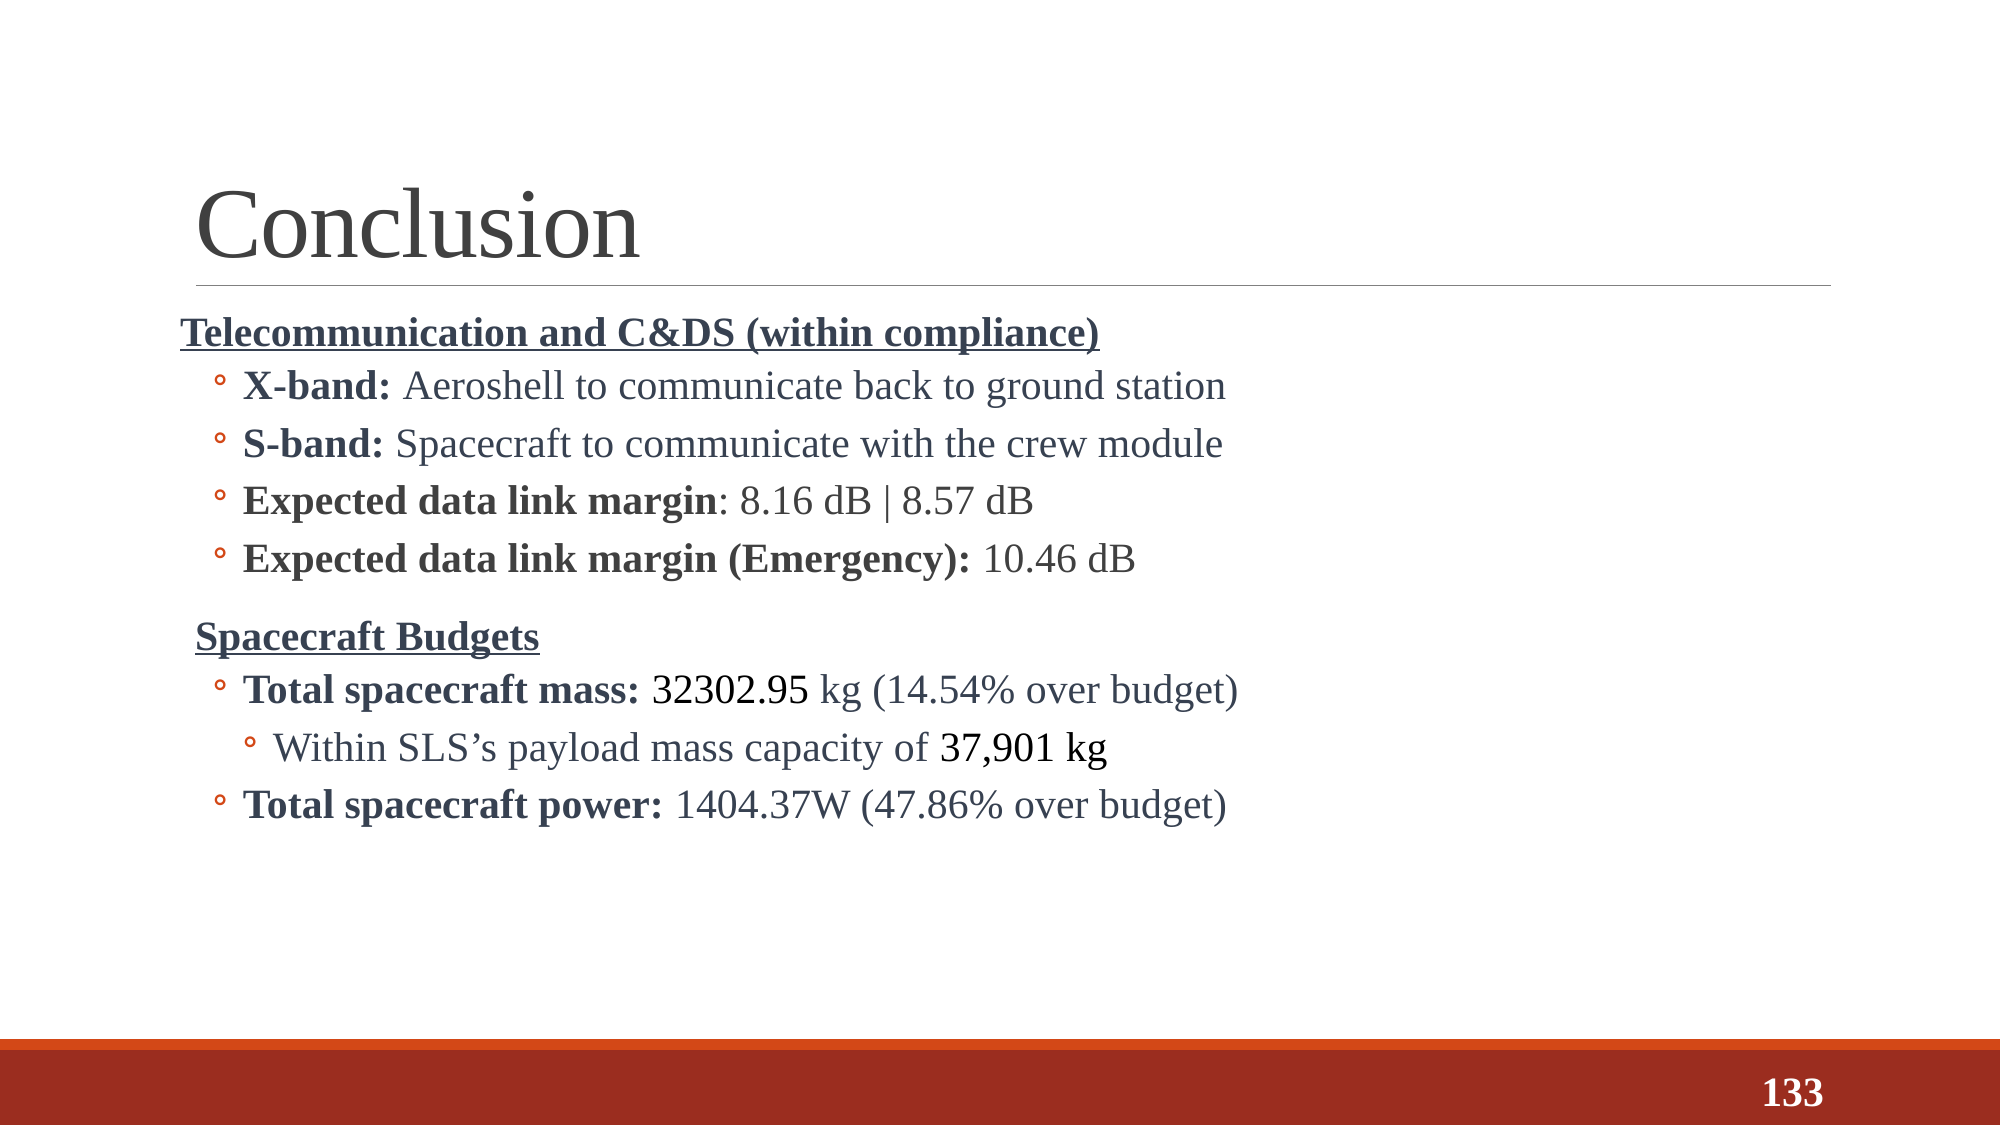

# Conclusion
Telecommunication and C&DS (within compliance)
X-band: Aeroshell to communicate back to ground station
S-band: Spacecraft to communicate with the crew module
Expected data link margin: 8.16 dB | 8.57 dB
Expected data link margin (Emergency): 10.46 dB
Spacecraft Budgets
Total spacecraft mass: 32302.95 kg (14.54% over budget)
Within SLS’s payload mass capacity of 37,901 kg
Total spacecraft power: 1404.37W (47.86% over budget)

133